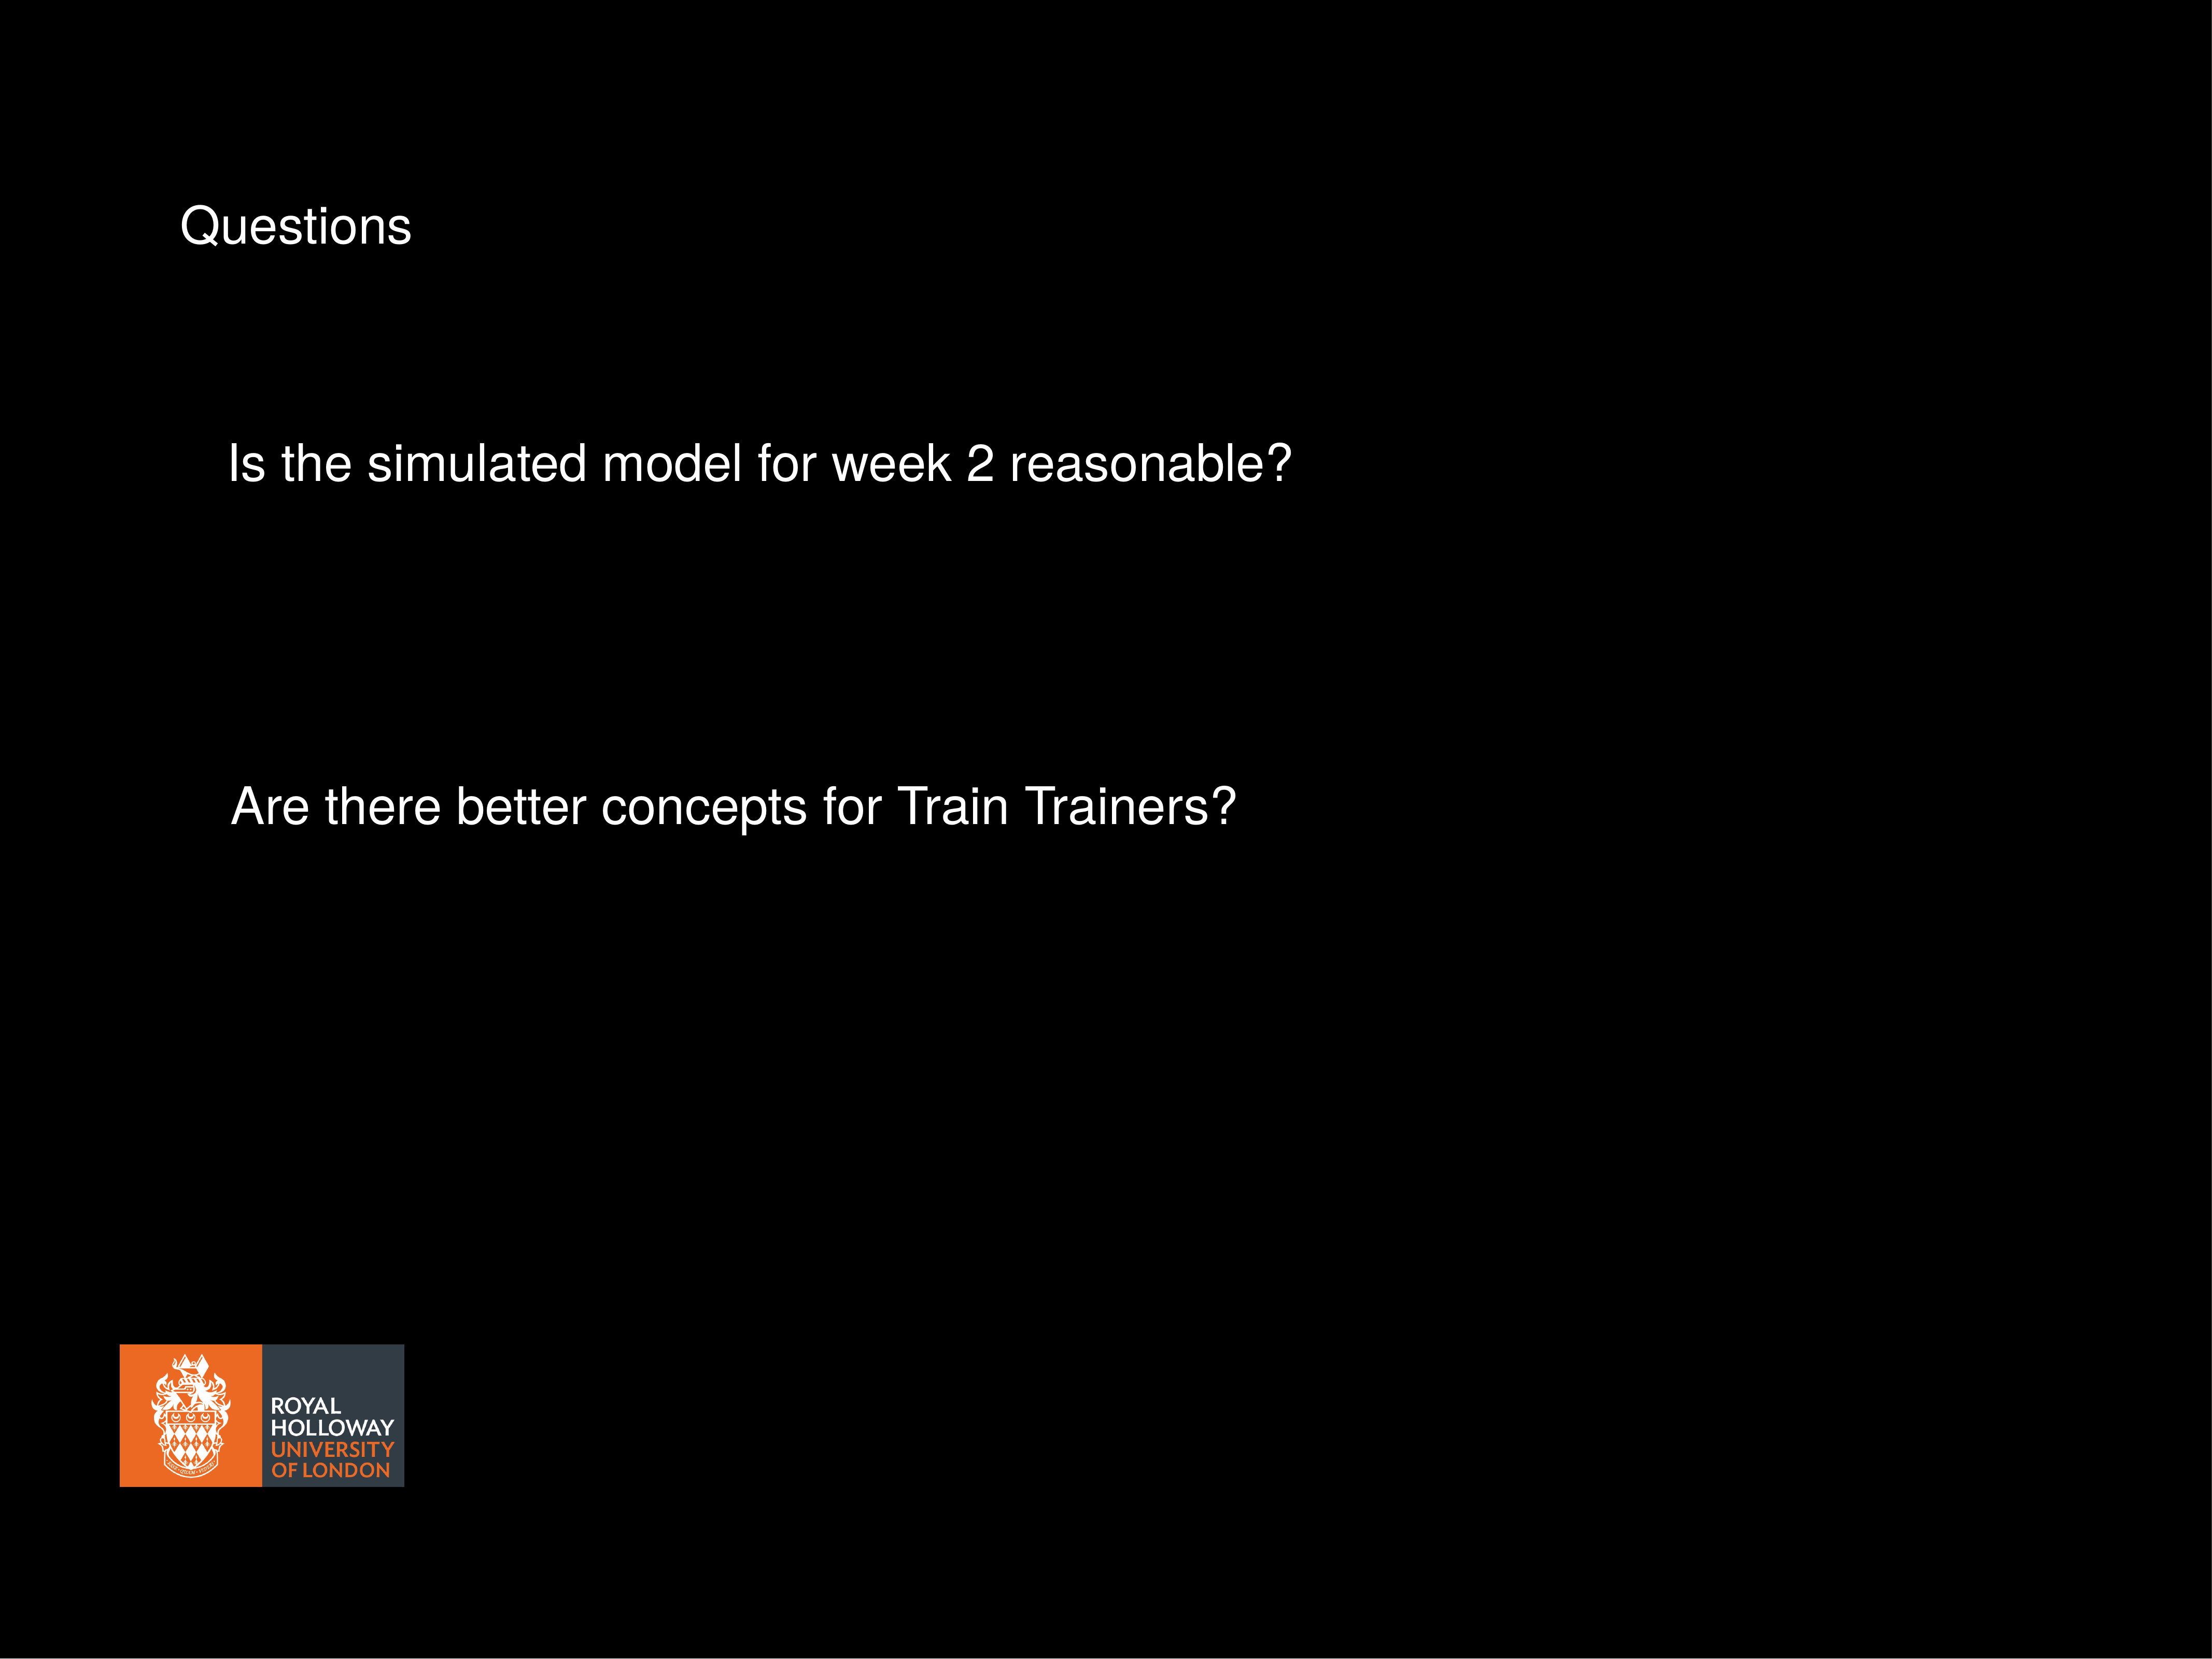

Questions
Is the simulated model for week 2 reasonable?
Are there better concepts for Train Trainers?